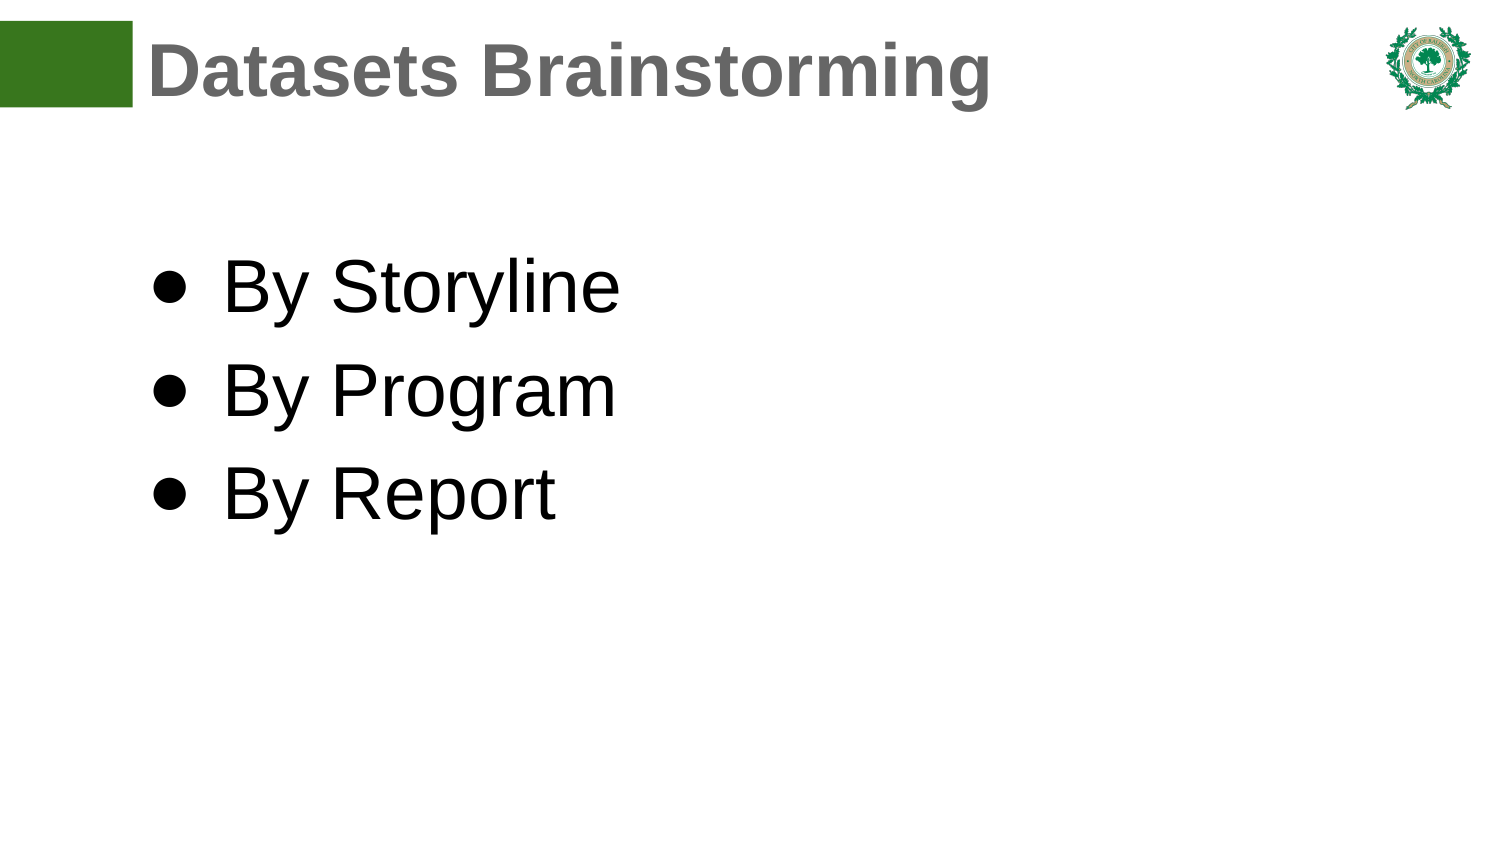

# Datasets Brainstorming
By Storyline
By Program
By Report